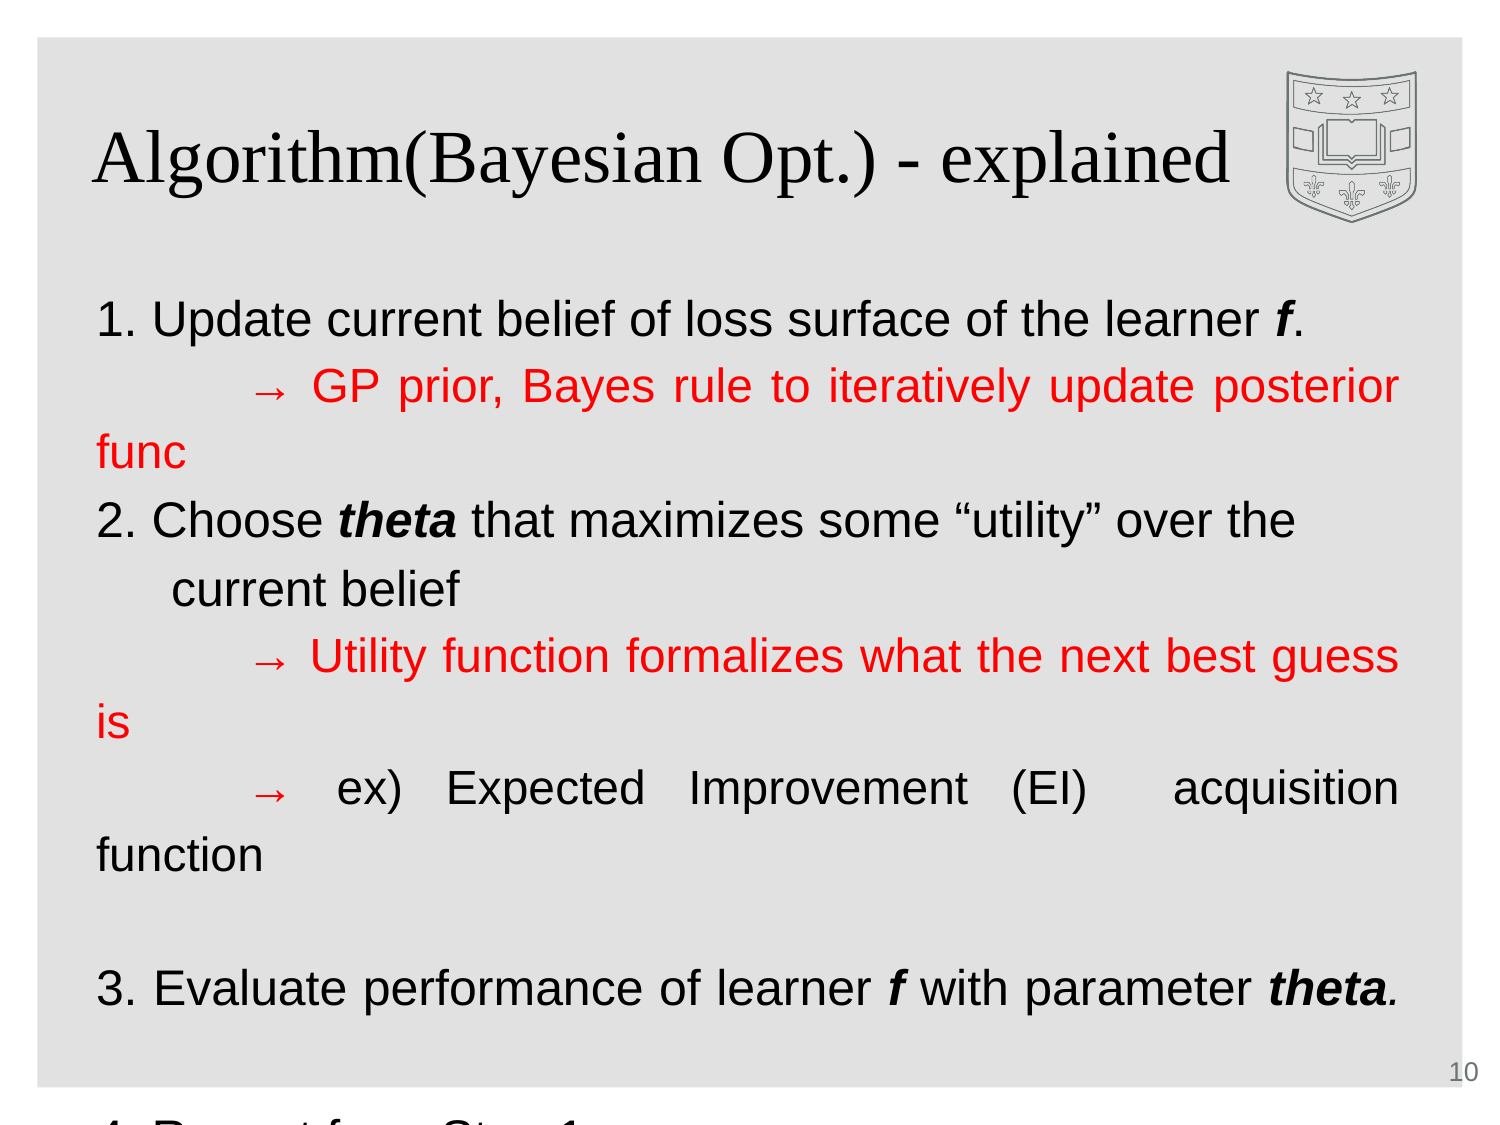

# Algorithm(Bayesian Opt.) - explained
1. Update current belief of loss surface of the learner f.
	→ GP prior, Bayes rule to iteratively update posterior func
2. Choose theta that maximizes some “utility” over the
current belief
	→ Utility function formalizes what the next best guess is
	→ ex) Expected Improvement (EI)  acquisition function

3. Evaluate performance of learner f with parameter theta.

4. Repeat from Step 1.
10